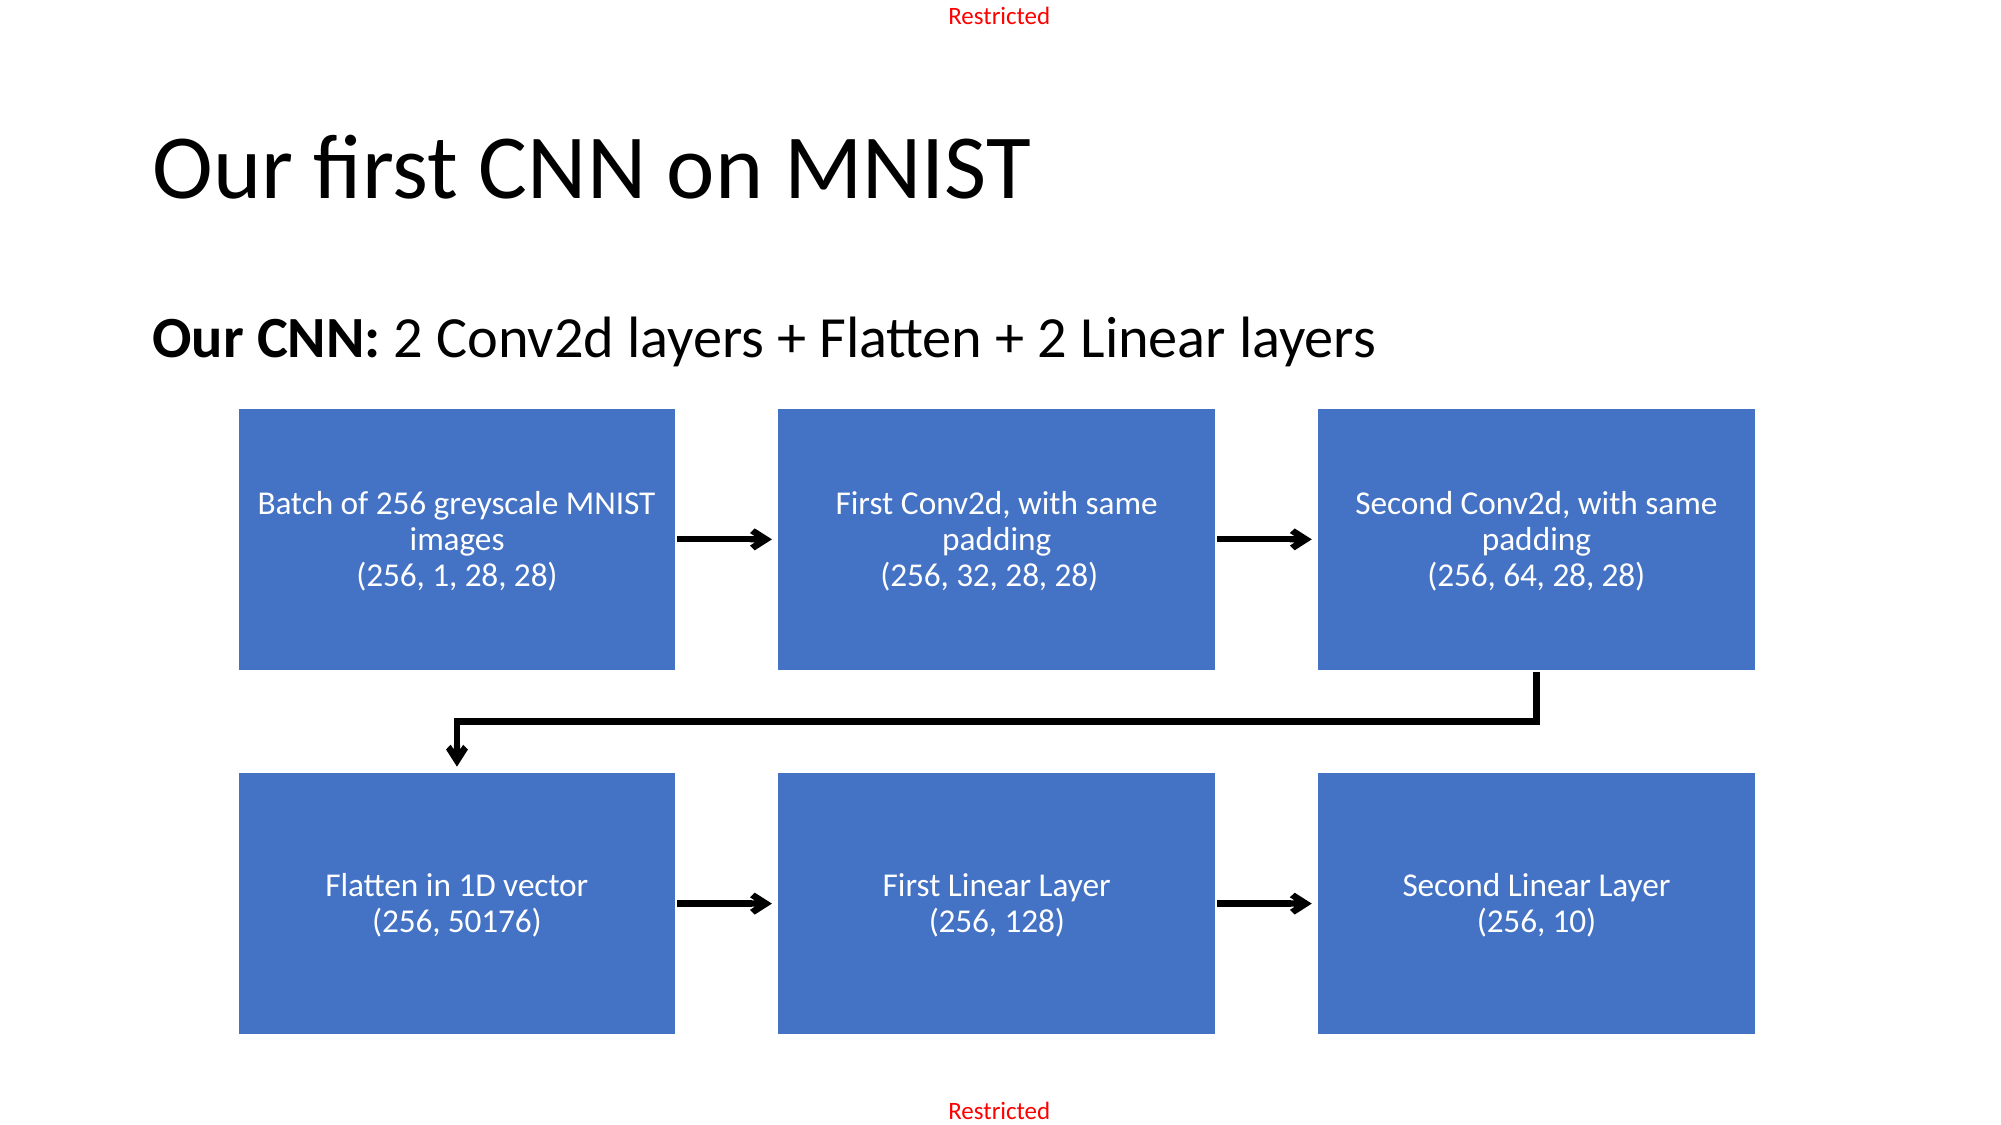

# Our first CNN on MNIST
Our CNN: 2 Conv2d layers + Flatten + 2 Linear layers

Batch of 256 greyscale MNIST images
(256, 1, 28, 28)

First Conv2d, with same padding
(256, 32, 28, 28)

Second Conv2d, with same padding
(256, 64, 28, 28)

Flatten in 1D vector
(256, 50176)

First Linear Layer
(256, 128)
Second Linear Layer
(256, 10)